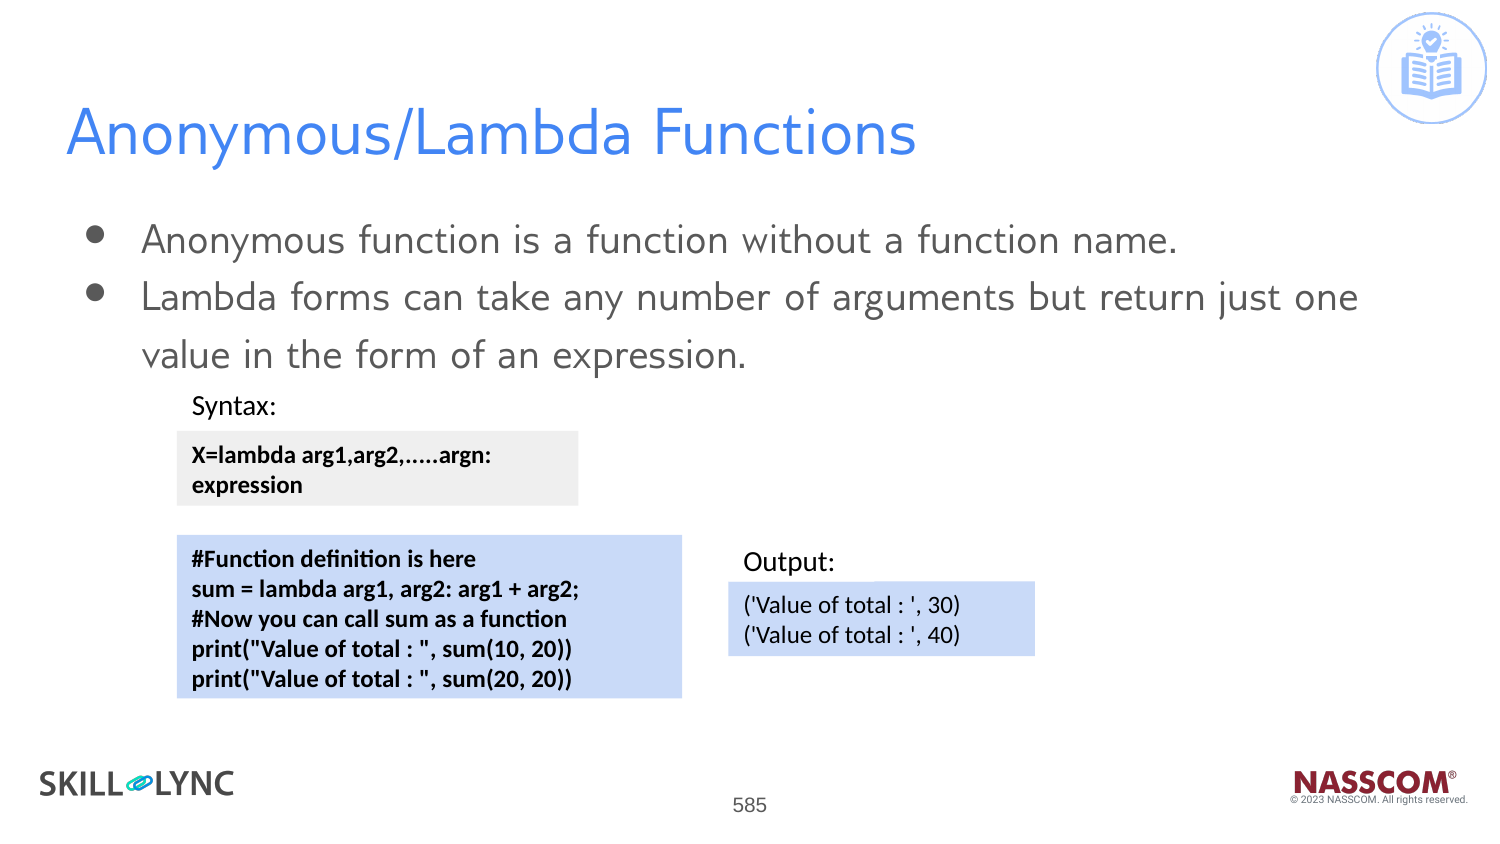

# Anonymous/Lambda Functions
Anonymous function is a function without a function name.
Lambda forms can take any number of arguments but return just one value in the form of an expression.
Syntax:
X=lambda arg1,arg2,.....argn: expression
#Function definition is here
sum = lambda arg1, arg2: arg1 + arg2;
#Now you can call sum as a function
print("Value of total : ", sum(10, 20))
print("Value of total : ", sum(20, 20))
Output:
('Value of total : ', 30)
('Value of total : ', 40)
585